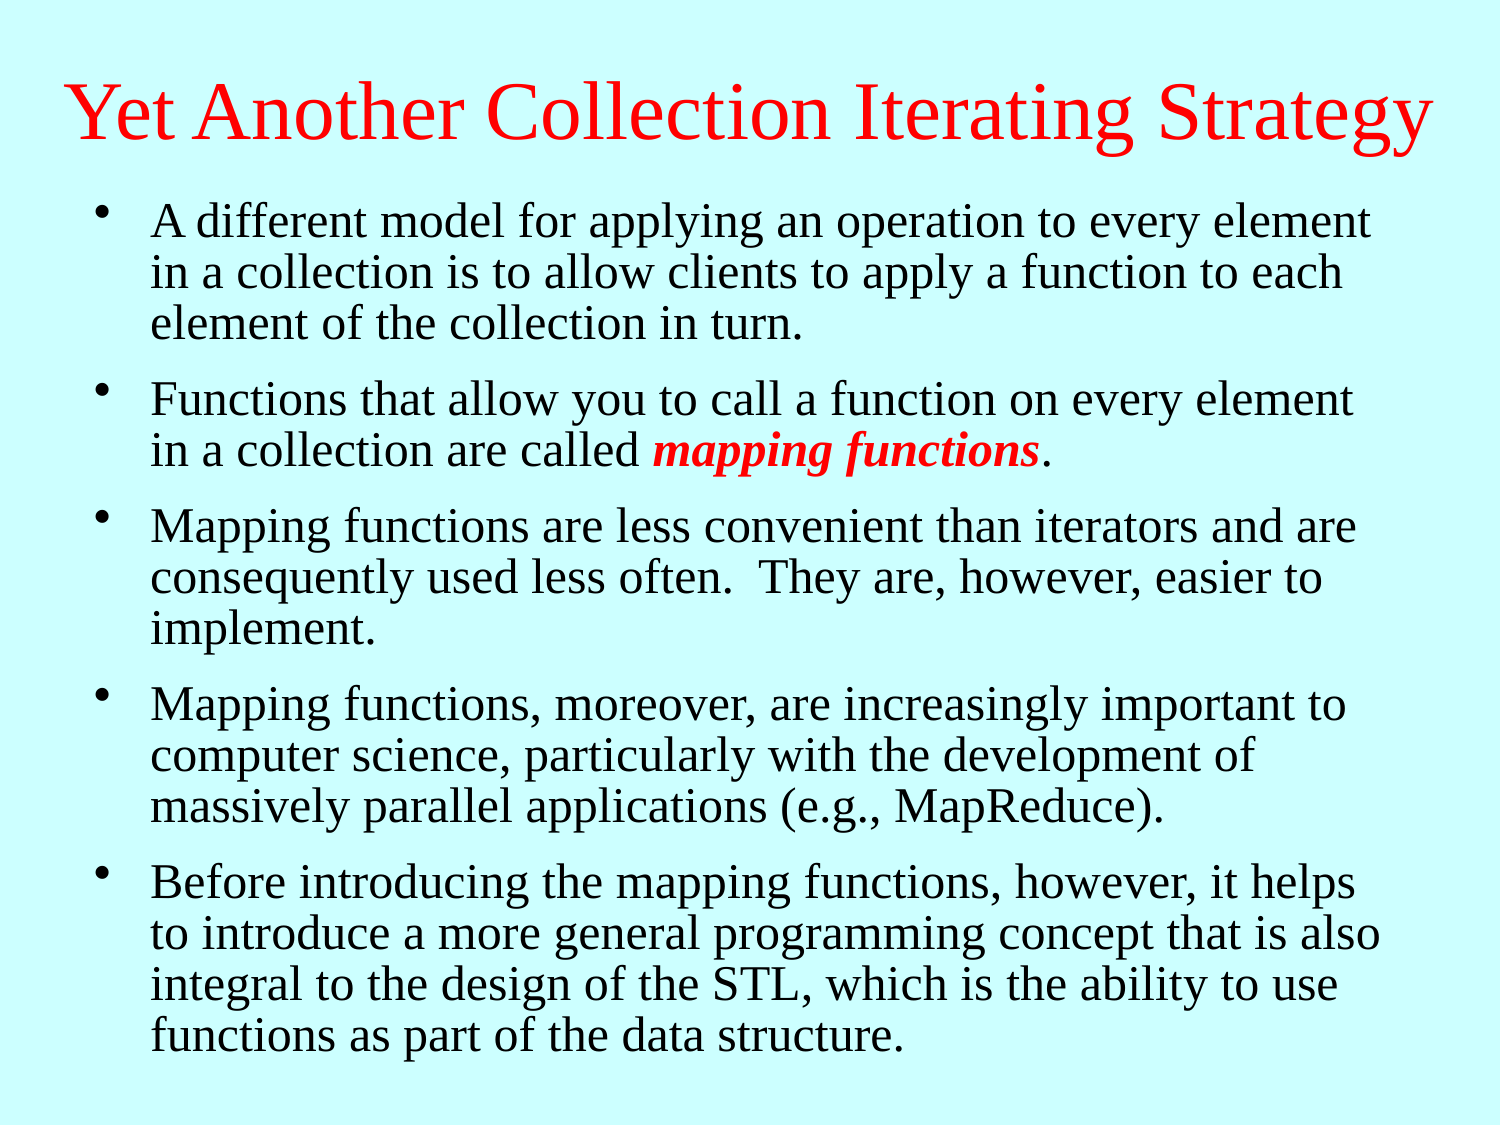

# Yet Another Collection Iterating Strategy
A different model for applying an operation to every element in a collection is to allow clients to apply a function to each element of the collection in turn.
Functions that allow you to call a function on every element in a collection are called mapping functions.
Mapping functions are less convenient than iterators and are consequently used less often.  They are, however, easier to implement.
Mapping functions, moreover, are increasingly important to computer science, particularly with the development of massively parallel applications (e.g., MapReduce).
Before introducing the mapping functions, however, it helps to introduce a more general programming concept that is also integral to the design of the STL, which is the ability to use functions as part of the data structure.